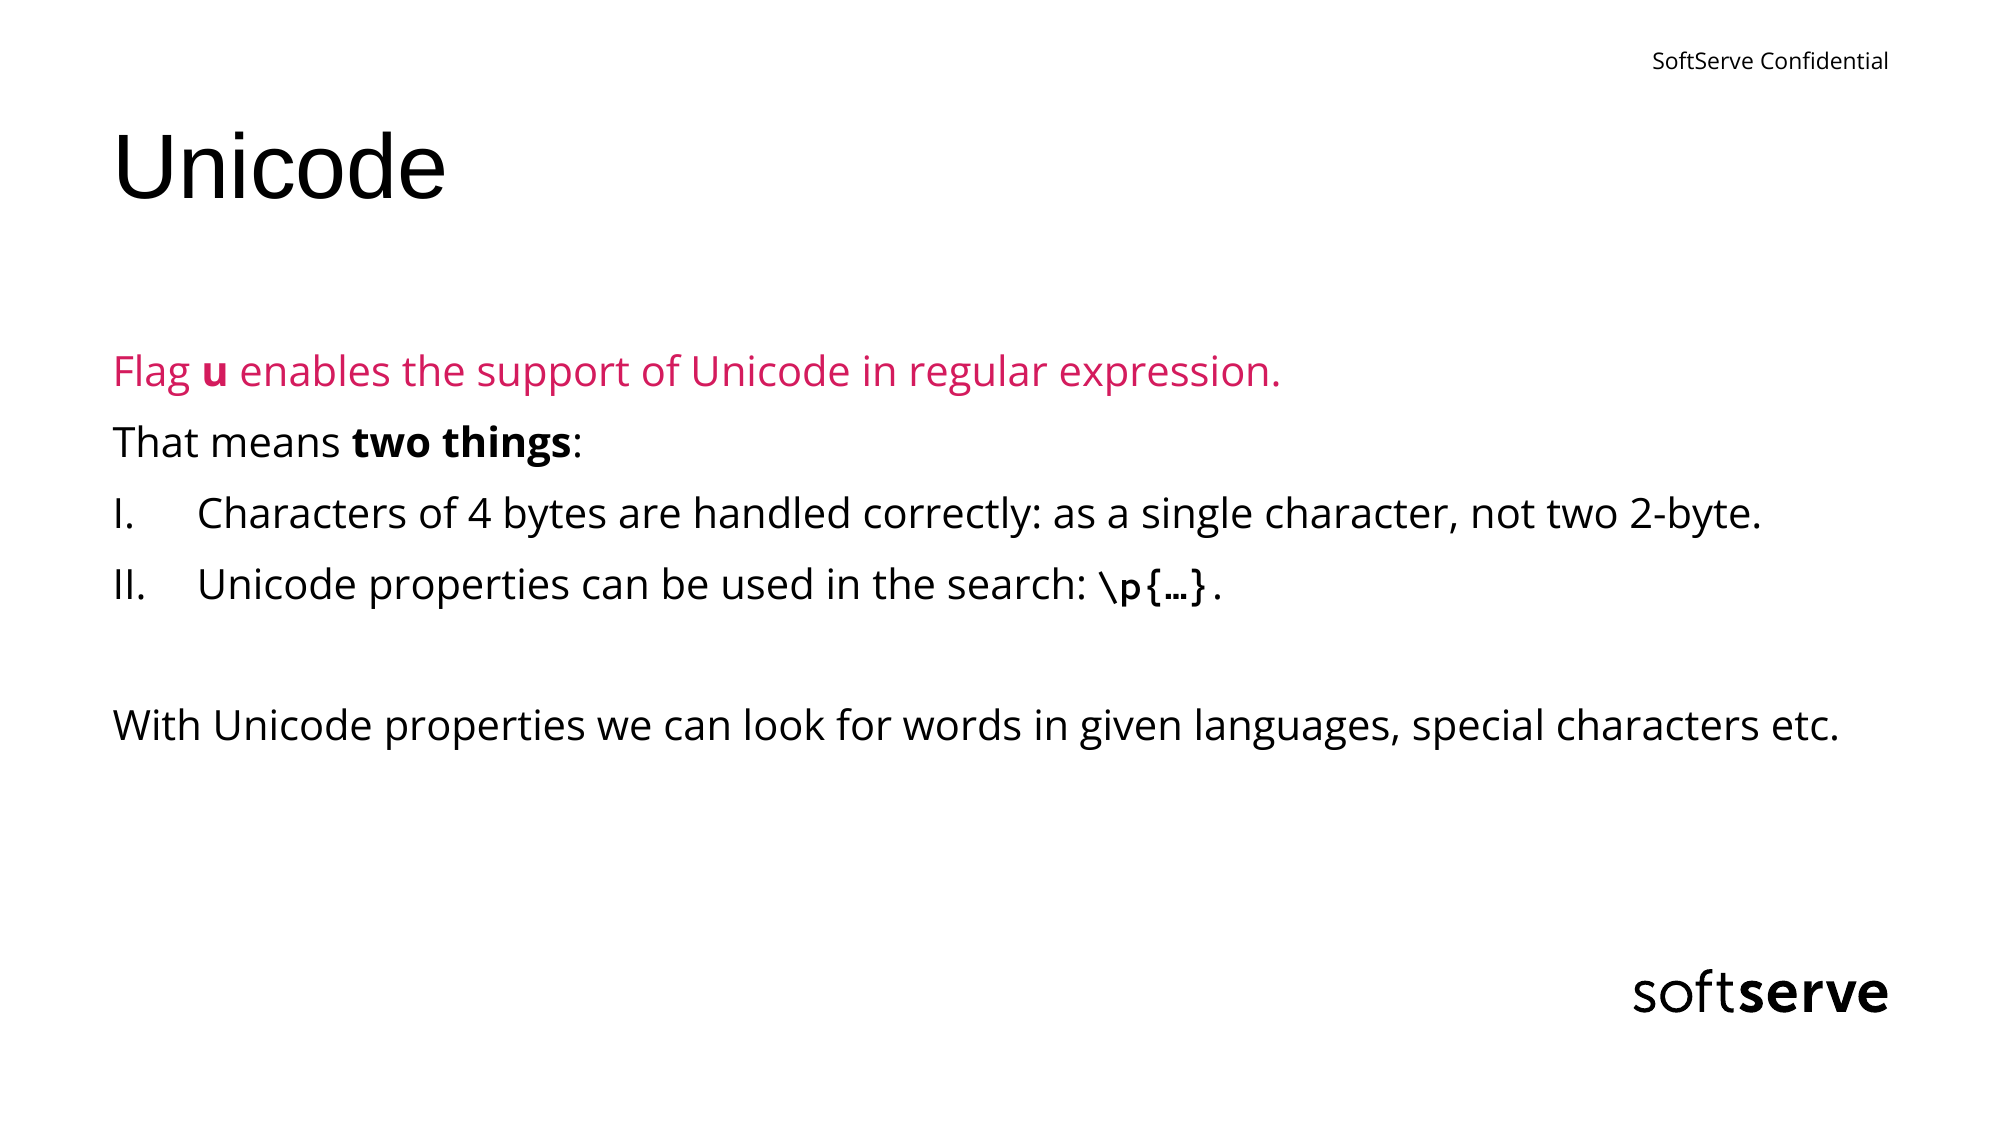

# Unicode
Flag u enables the support of Unicode in regular expression.
That means two things:
Characters of 4 bytes are handled correctly: as a single character, not two 2-byte.
Unicode properties can be used in the search: \p{…}.

With Unicode properties we can look for words in given languages, special characters etc.